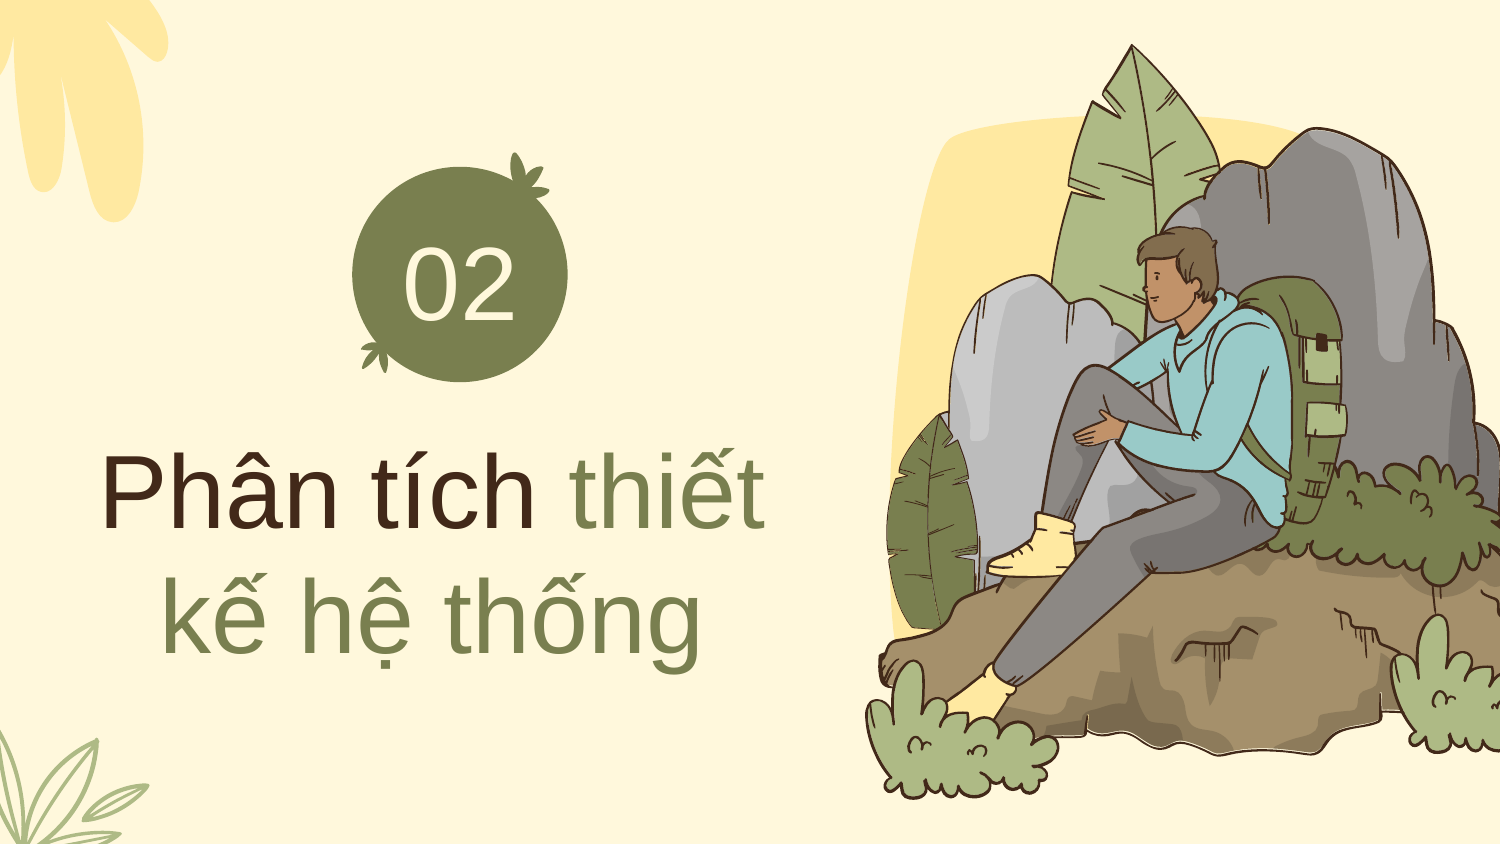

02
# Phân tích thiết kế hệ thống